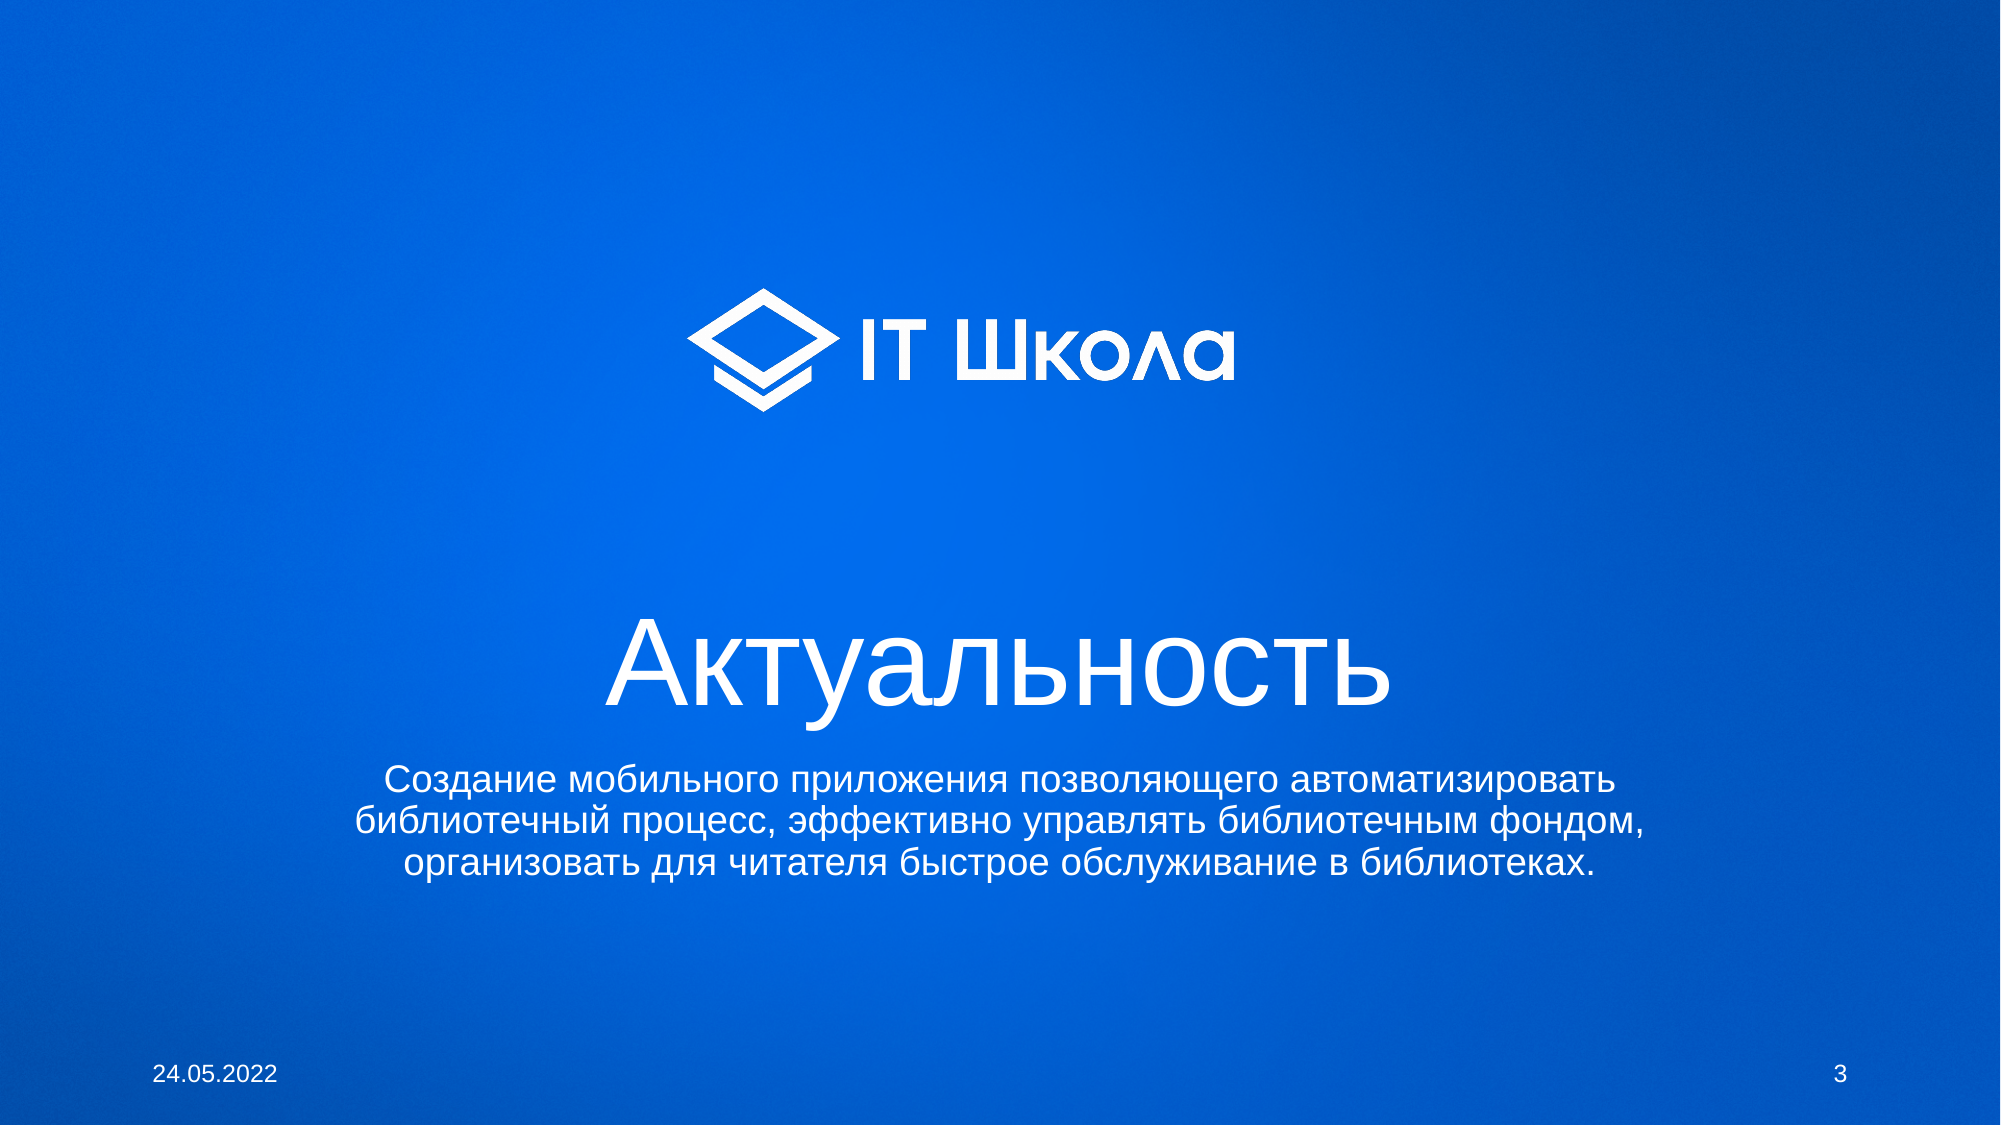

# Актуальность
Создание мобильного приложения позволяющего автоматизировать библиотечный процесс, эффективно управлять библиотечным фондом, организовать для читателя быстрое обслуживание в библиотеках.
24.05.2022
3